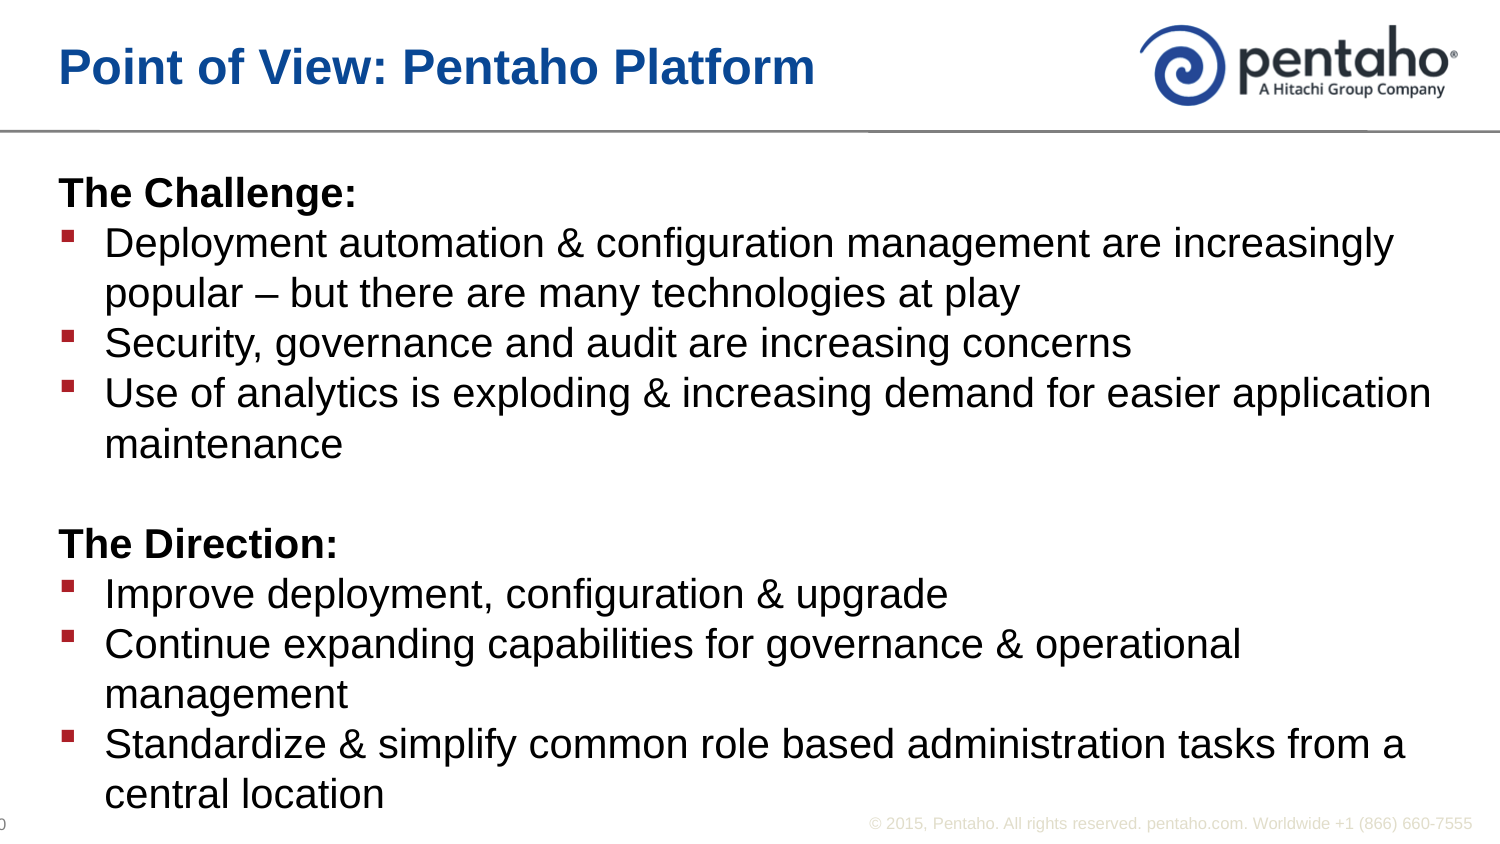

# Point of View: Pentaho Platform
The Challenge:
Deployment automation & configuration management are increasingly popular – but there are many technologies at play
Security, governance and audit are increasing concerns
Use of analytics is exploding & increasing demand for easier application maintenance

The Direction:
Improve deployment, configuration & upgrade
Continue expanding capabilities for governance & operational management
Standardize & simplify common role based administration tasks from a central location